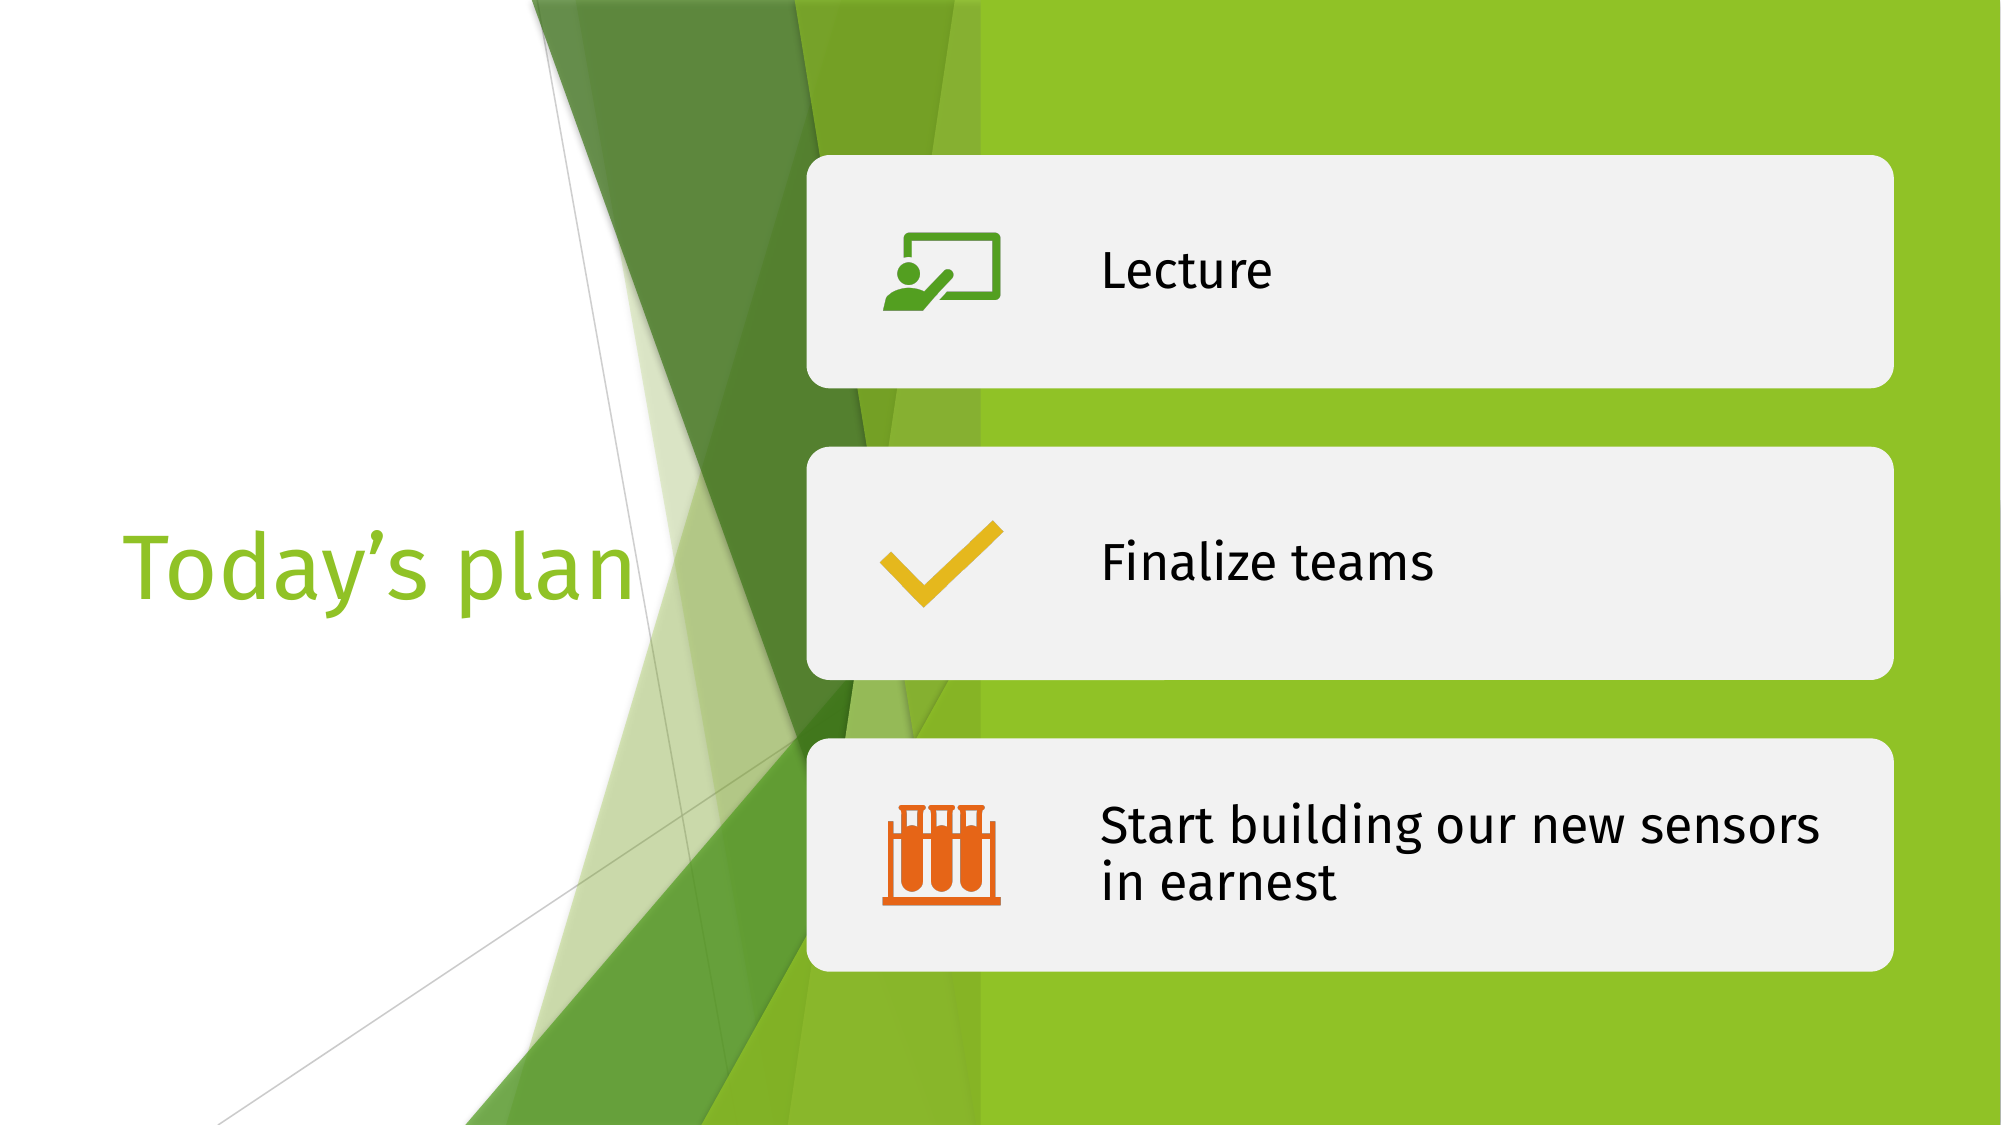

Lecture
Finalize teams
Start building our new sensors in earnest
# Today’s plan